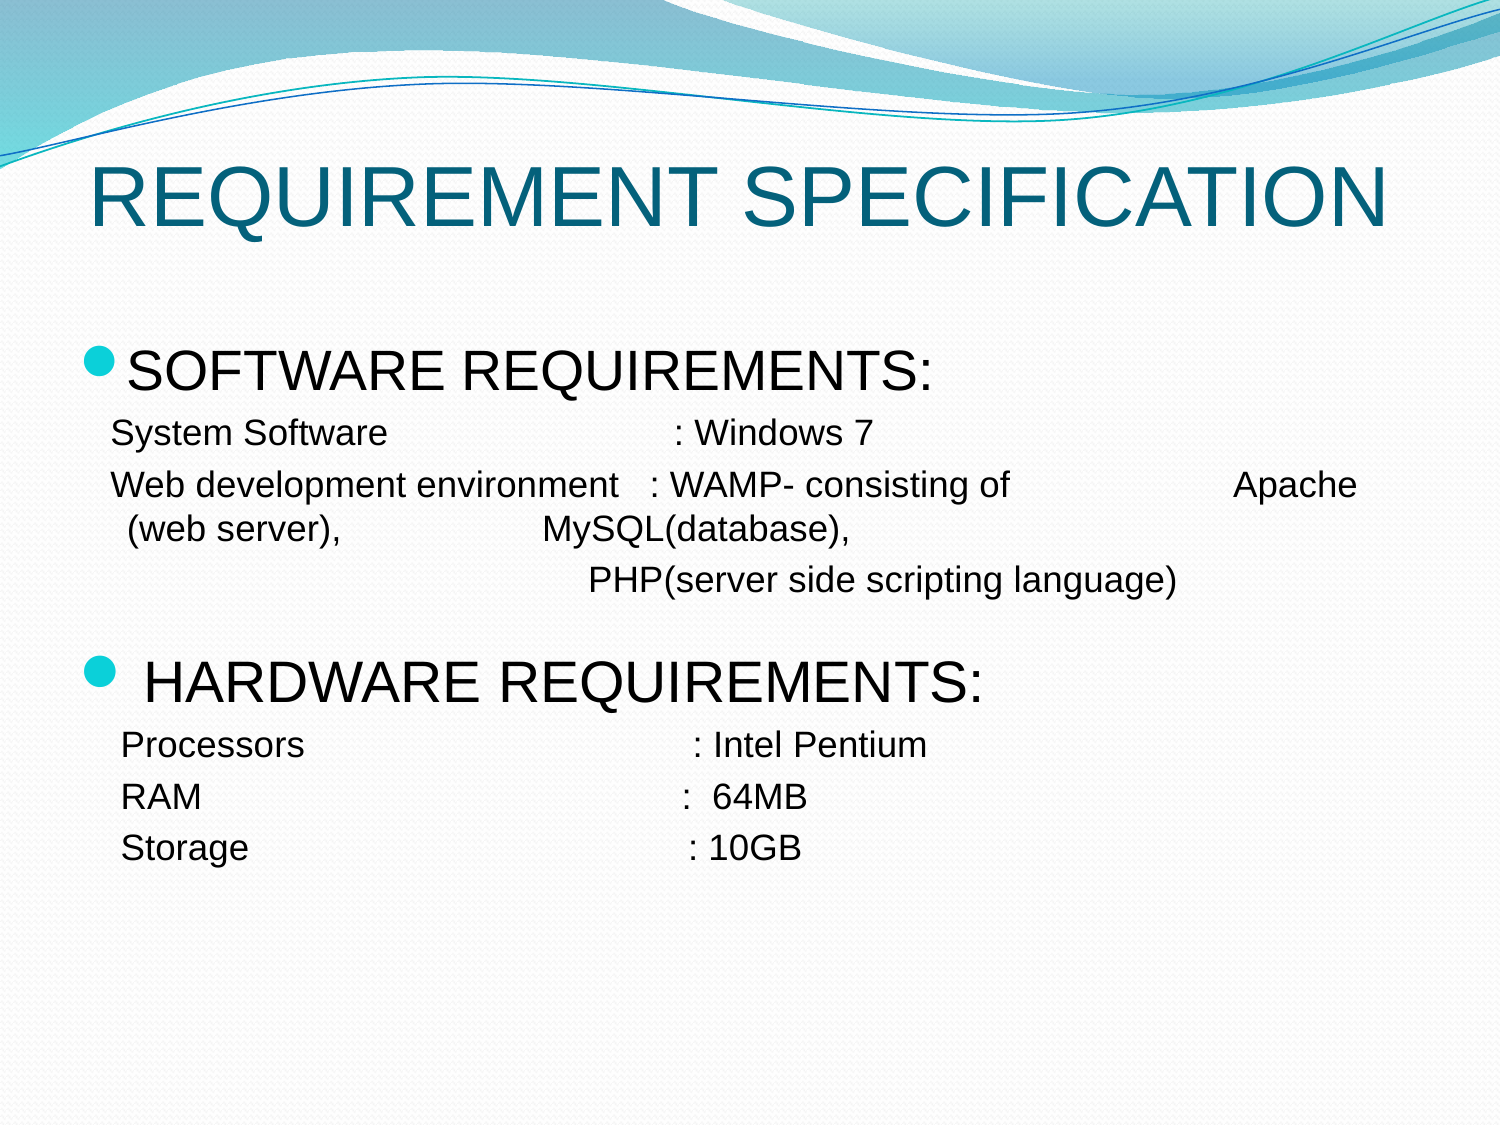

# REQUIREMENT SPECIFICATION
SOFTWARE REQUIREMENTS:
   System Software                            : Windows 7
   Web development environment   : WAMP- consisting of					                Apache (web server), 					                MySQL(database),
		                                             PHP(server side scripting language)

 HARDWARE REQUIREMENTS:
    Processors                                      : Intel Pentium
    RAM                                               :  64MB
    Storage                                           : 10GB